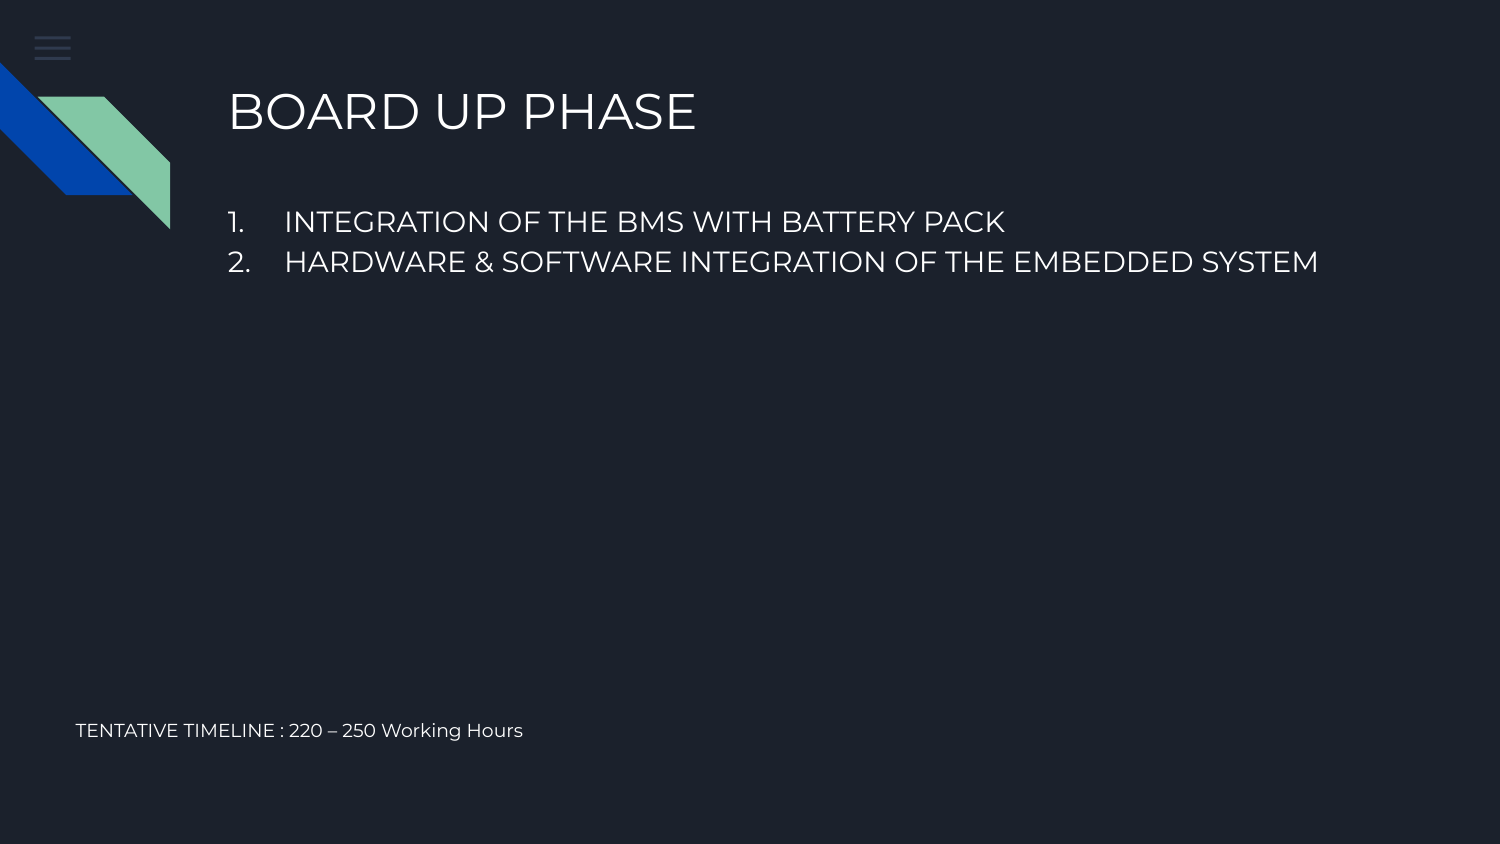

# BOARD UP PHASE
INTEGRATION OF THE BMS WITH BATTERY PACK
HARDWARE & SOFTWARE INTEGRATION OF THE EMBEDDED SYSTEM
TENTATIVE TIMELINE : 220 – 250 Working Hours